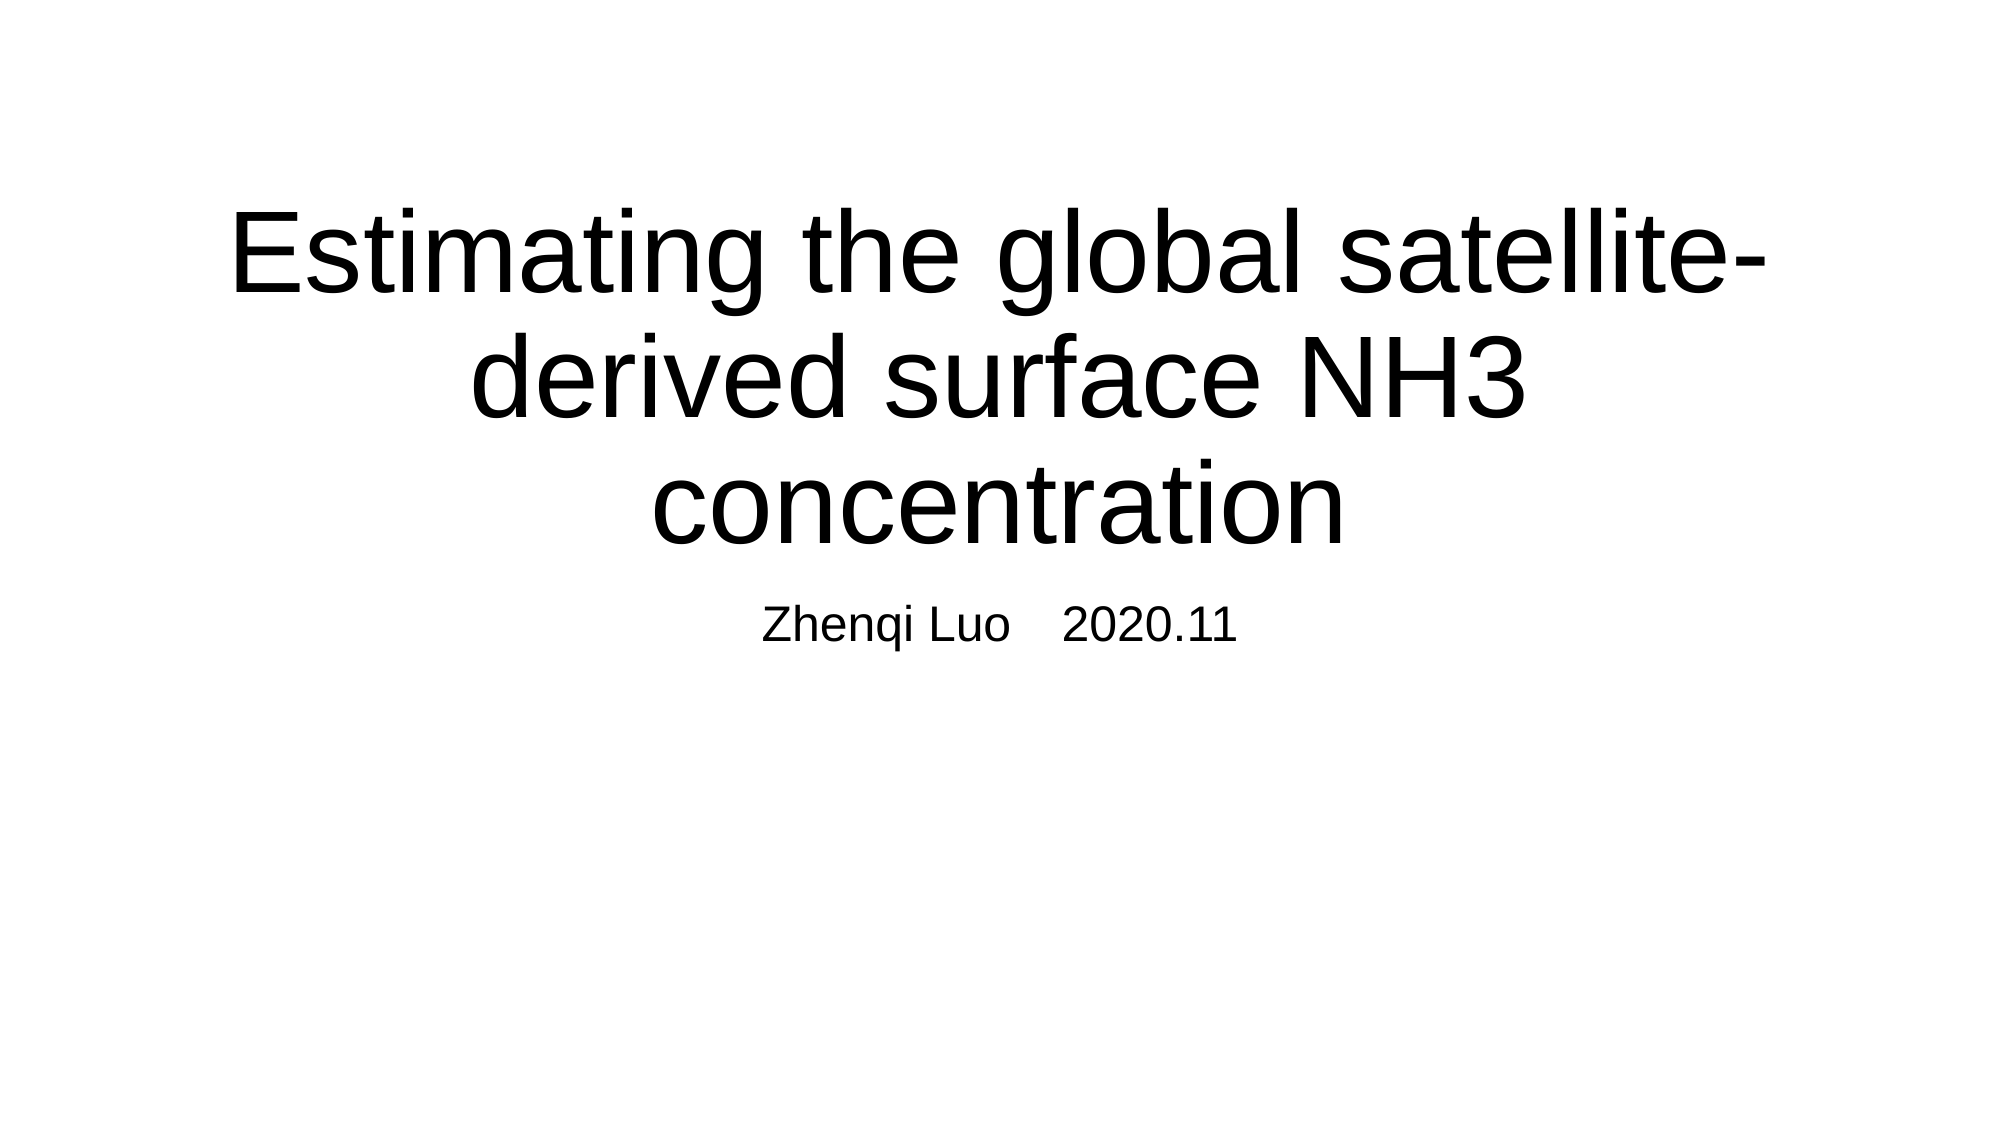

# Estimating the global satellite-derived surface NH3 concentration
Zhenqi Luo	2020.11